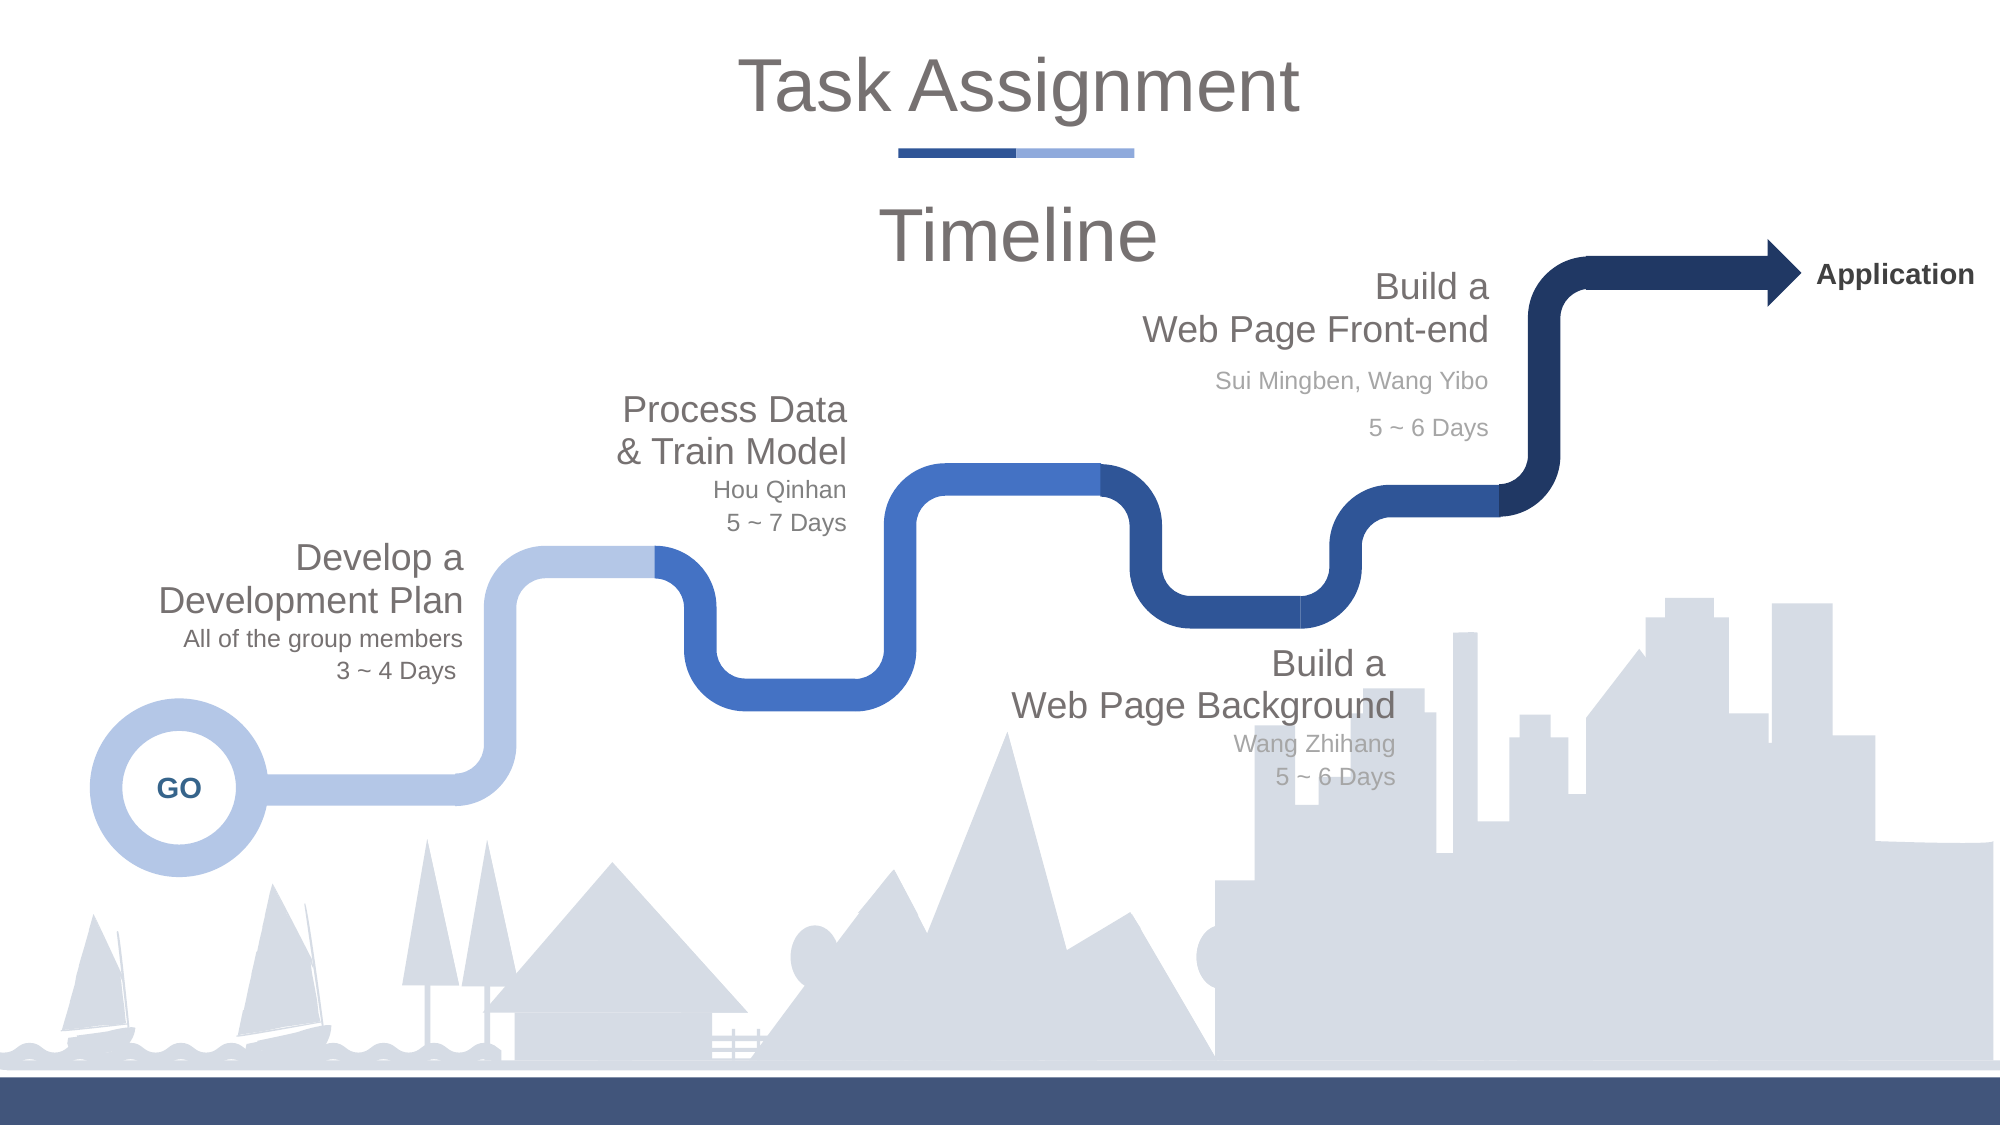

Task Assignment
Timeline

Application

Build a
Web Page Front-end
Sui Mingben, Wang Yibo
5 ~ 6 Days
Process Data
& Train Model
Hou Qinhan
5 ~ 7 Days

Develop a
Development Plan
All of the group members
3 ~ 4 Days

Build a
Web Page Background
Wang Zhihang
5 ~ 6 Days

GO